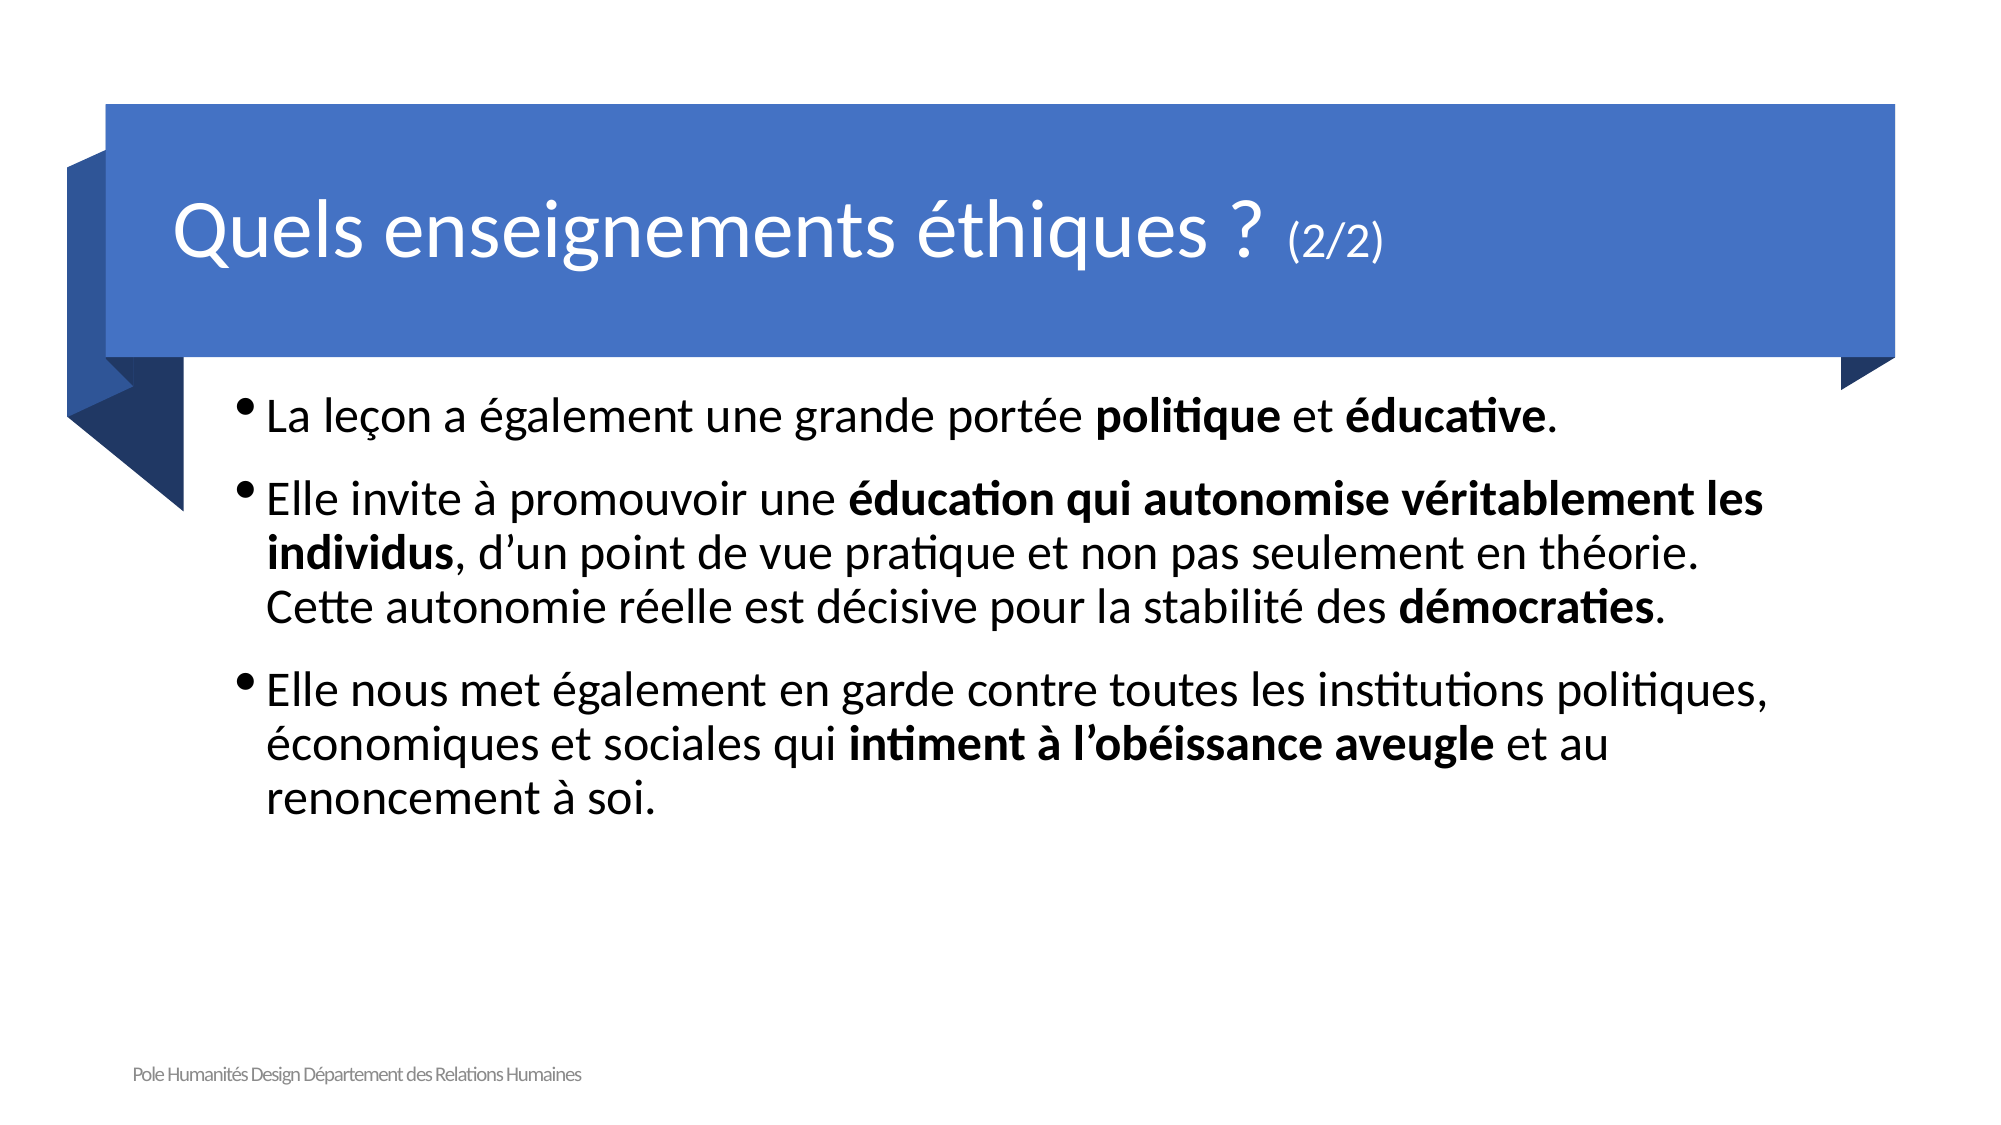

# Quels enseignements éthiques ? (2/2)

La leçon a également une grande portée politique et éducative.
Elle invite à promouvoir une éducation qui autonomise véritablement les individus, d’un point de vue pratique et non pas seulement en théorie. Cette autonomie réelle est décisive pour la stabilité des démocraties.
Elle nous met également en garde contre toutes les institutions politiques, économiques et sociales qui intiment à l’obéissance aveugle et au renoncement à soi.

Pole Humanités Design Département des Relations Humaines